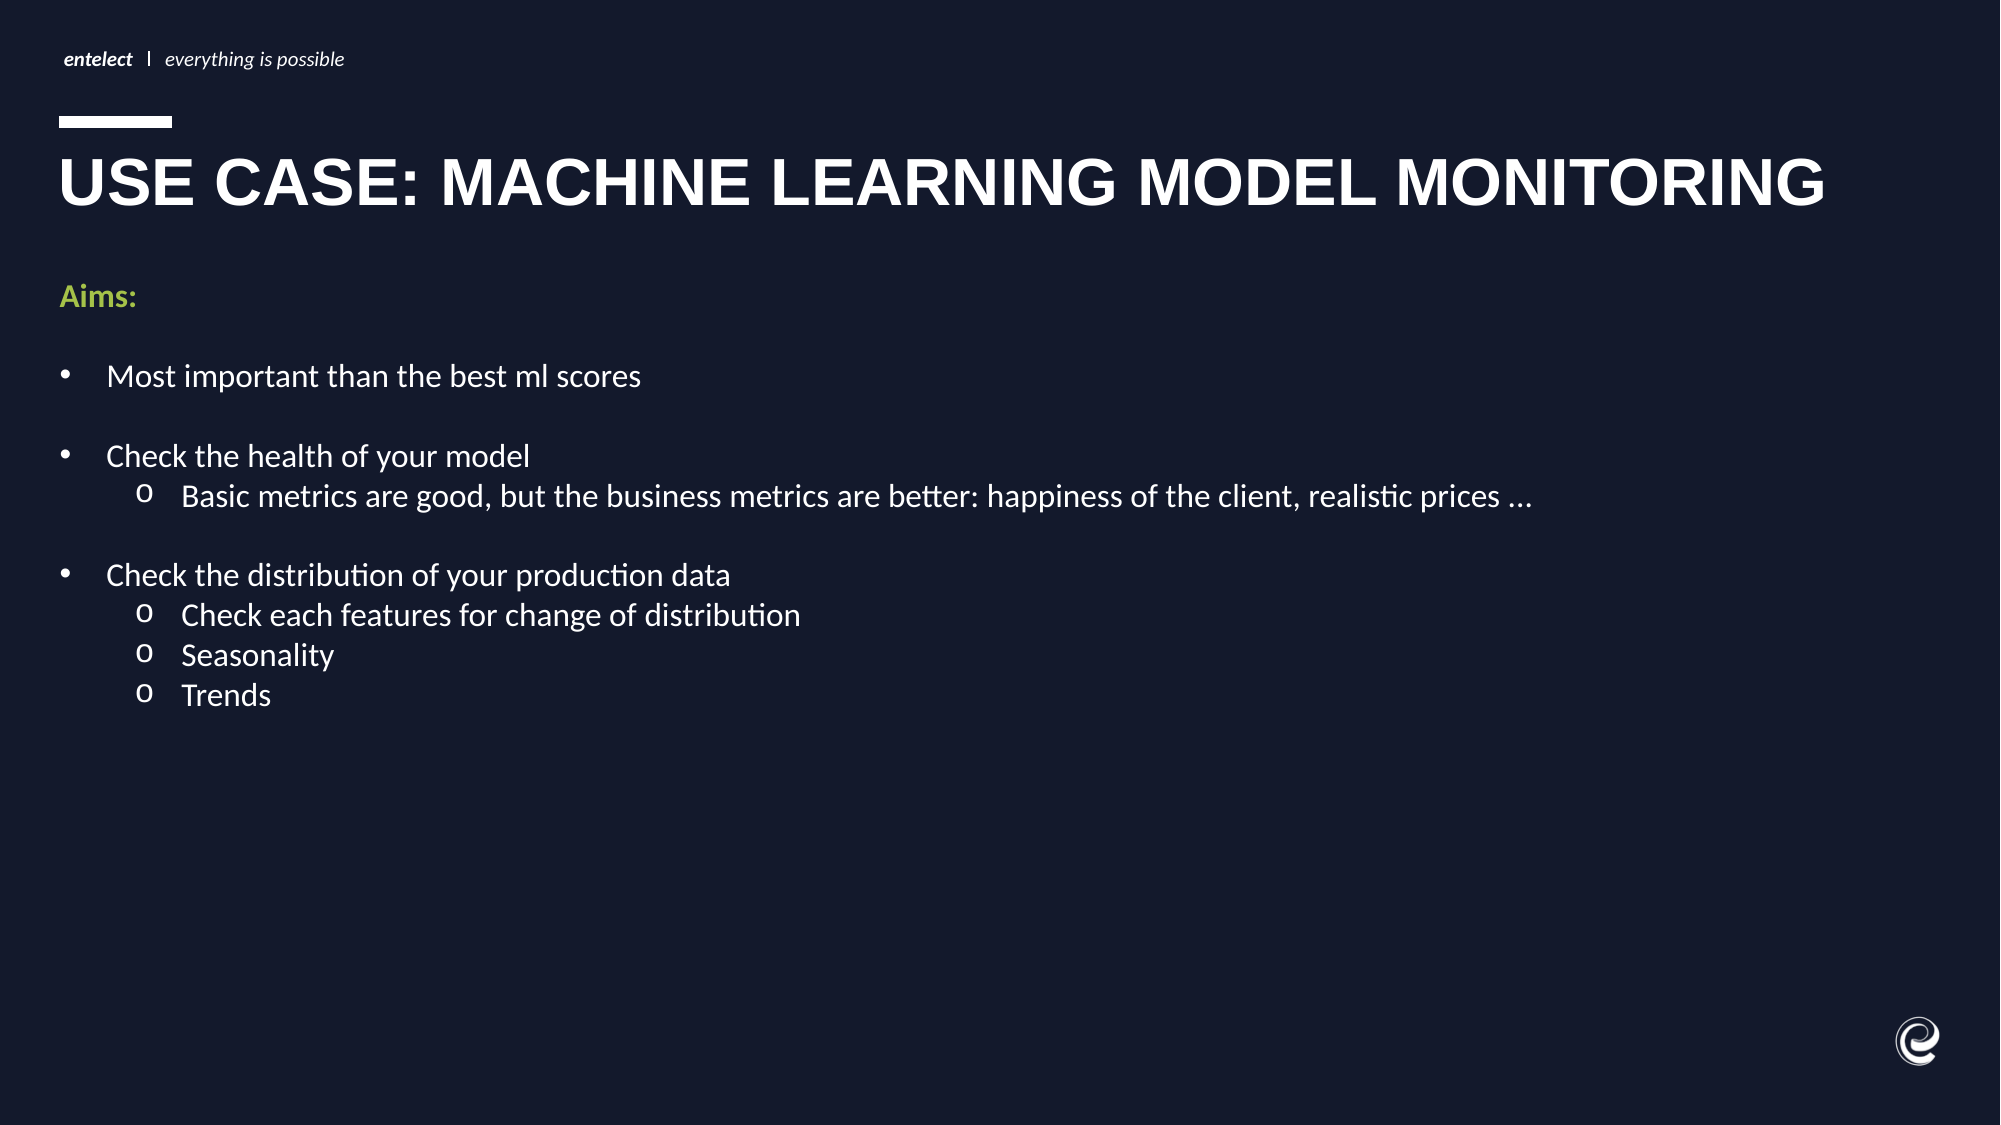

USE CASE: MACHINE LEARNING MODEL MONITORING
Aims:

Most important than the best ml scores

Check the health of your model
Basic metrics are good, but the business metrics are better: happiness of the client, realistic prices ...

Check the distribution of your production data
Check each features for change of distribution
Seasonality
Trends